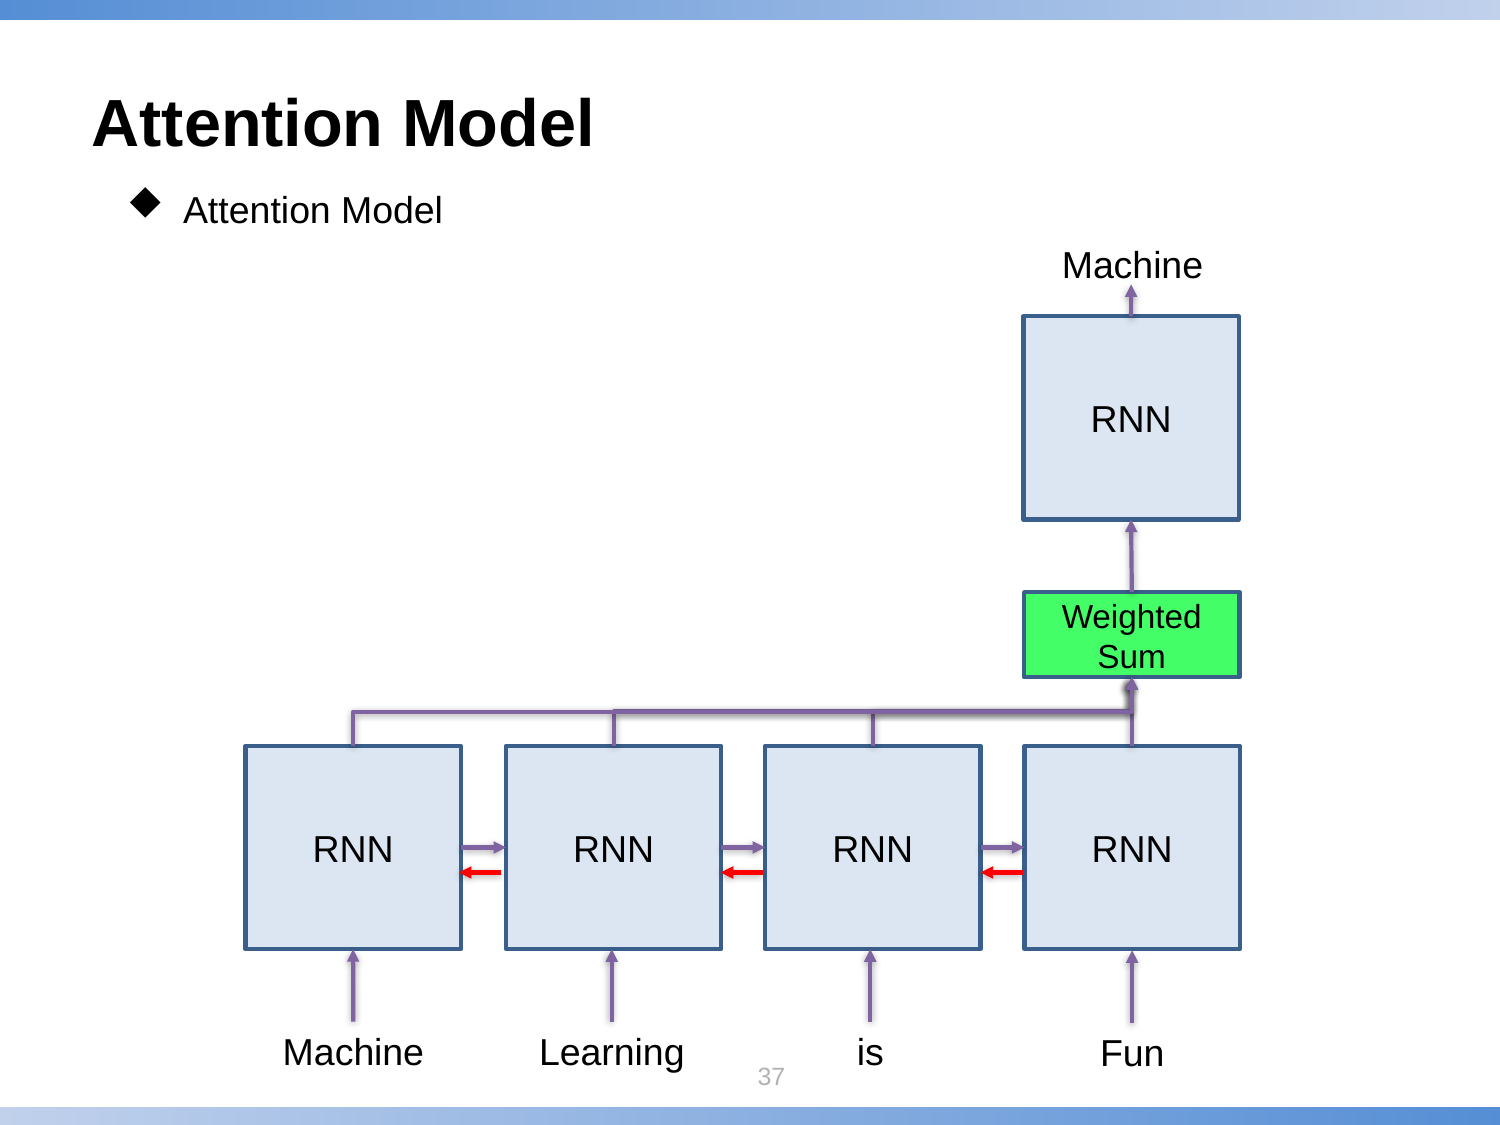

# Attention Model
Attention Model

Machine
RNN
Weighted Sum
RNN
RNN
RNN
RNN
Machine
Learning
is
Fun
37